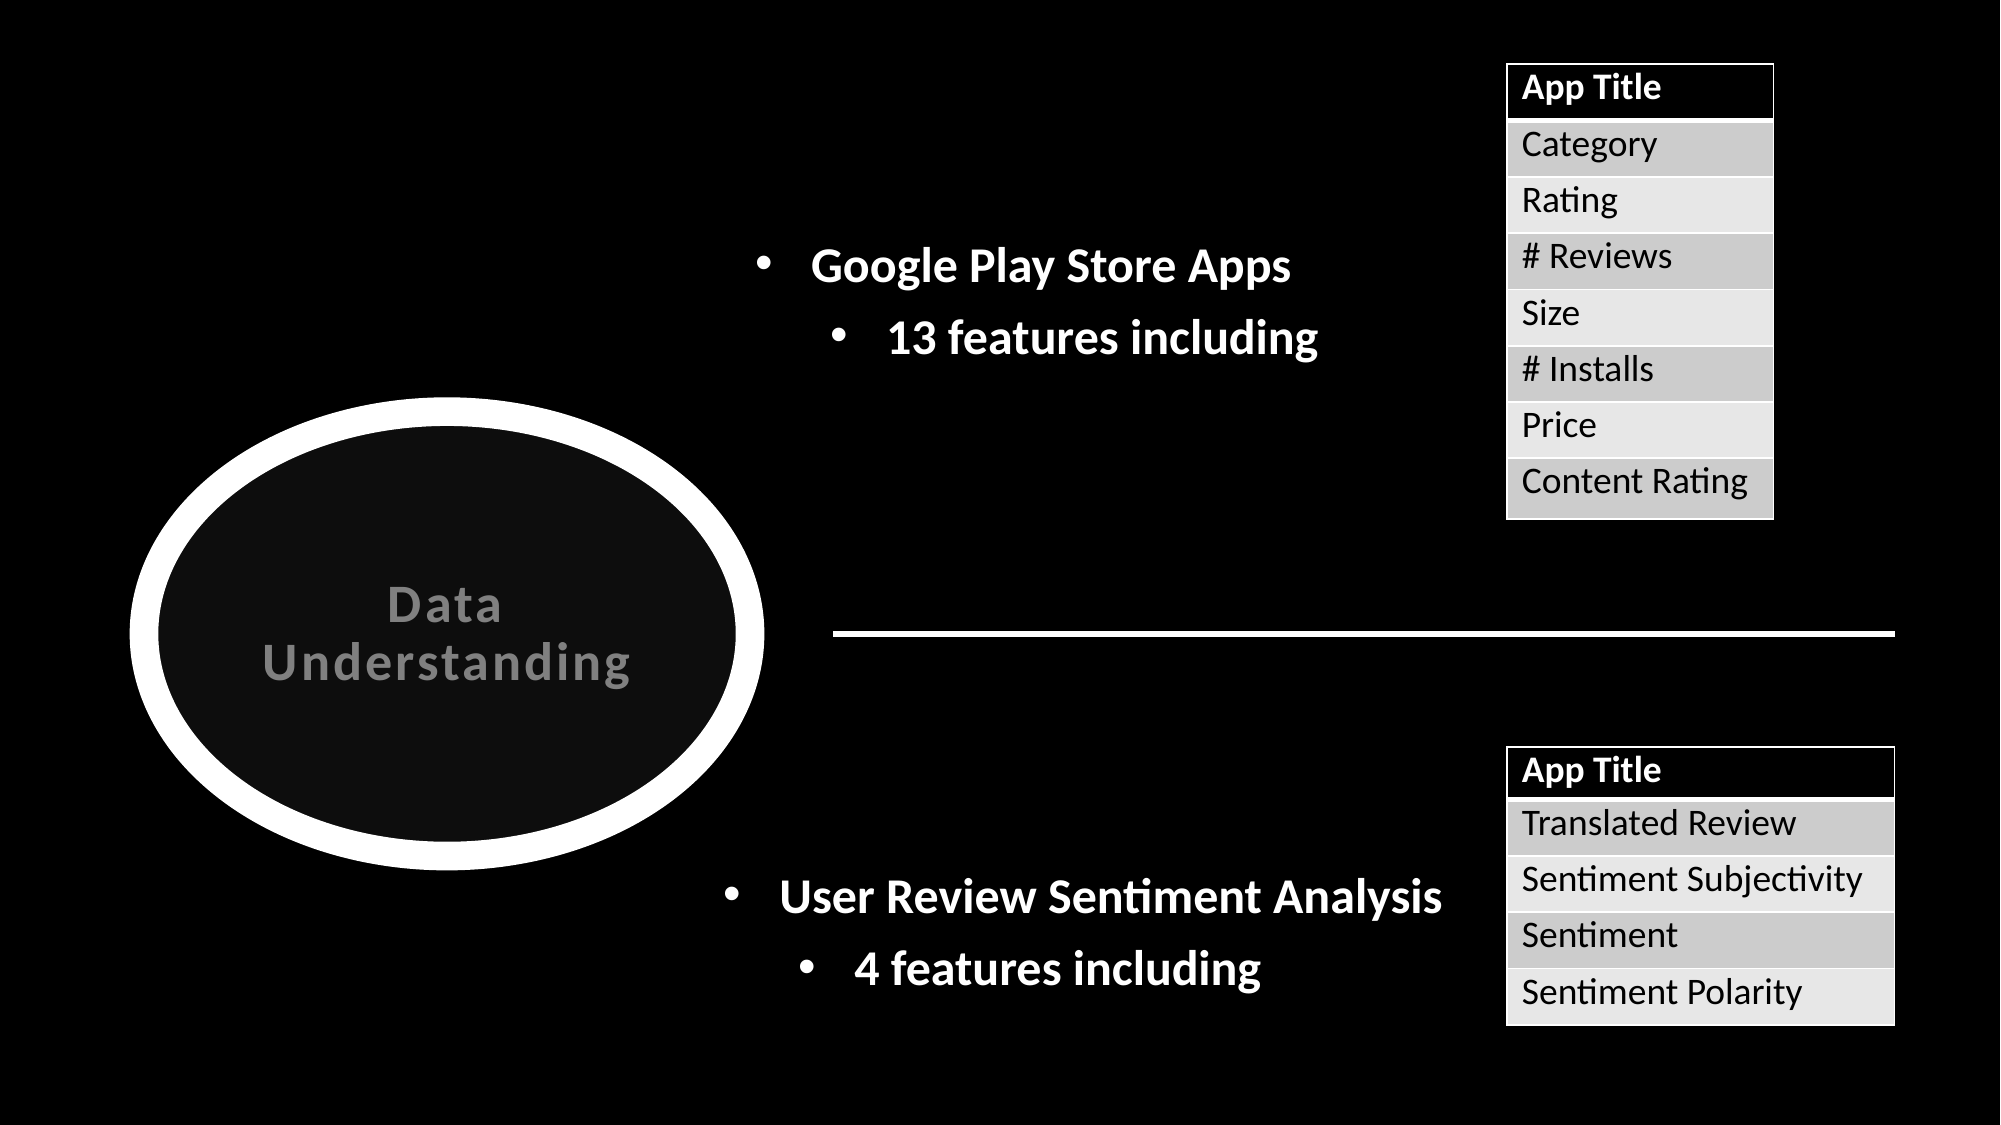

| App Title |
| --- |
| Category |
| Rating |
| # Reviews |
| Size |
| # Installs |
| Price |
| Content Rating |
Google Play Store Apps
13 features including

Data Understanding
| App Title |
| --- |
| Translated Review |
| Sentiment Subjectivity |
| Sentiment |
| Sentiment Polarity |
User Review Sentiment Analysis
4 features including